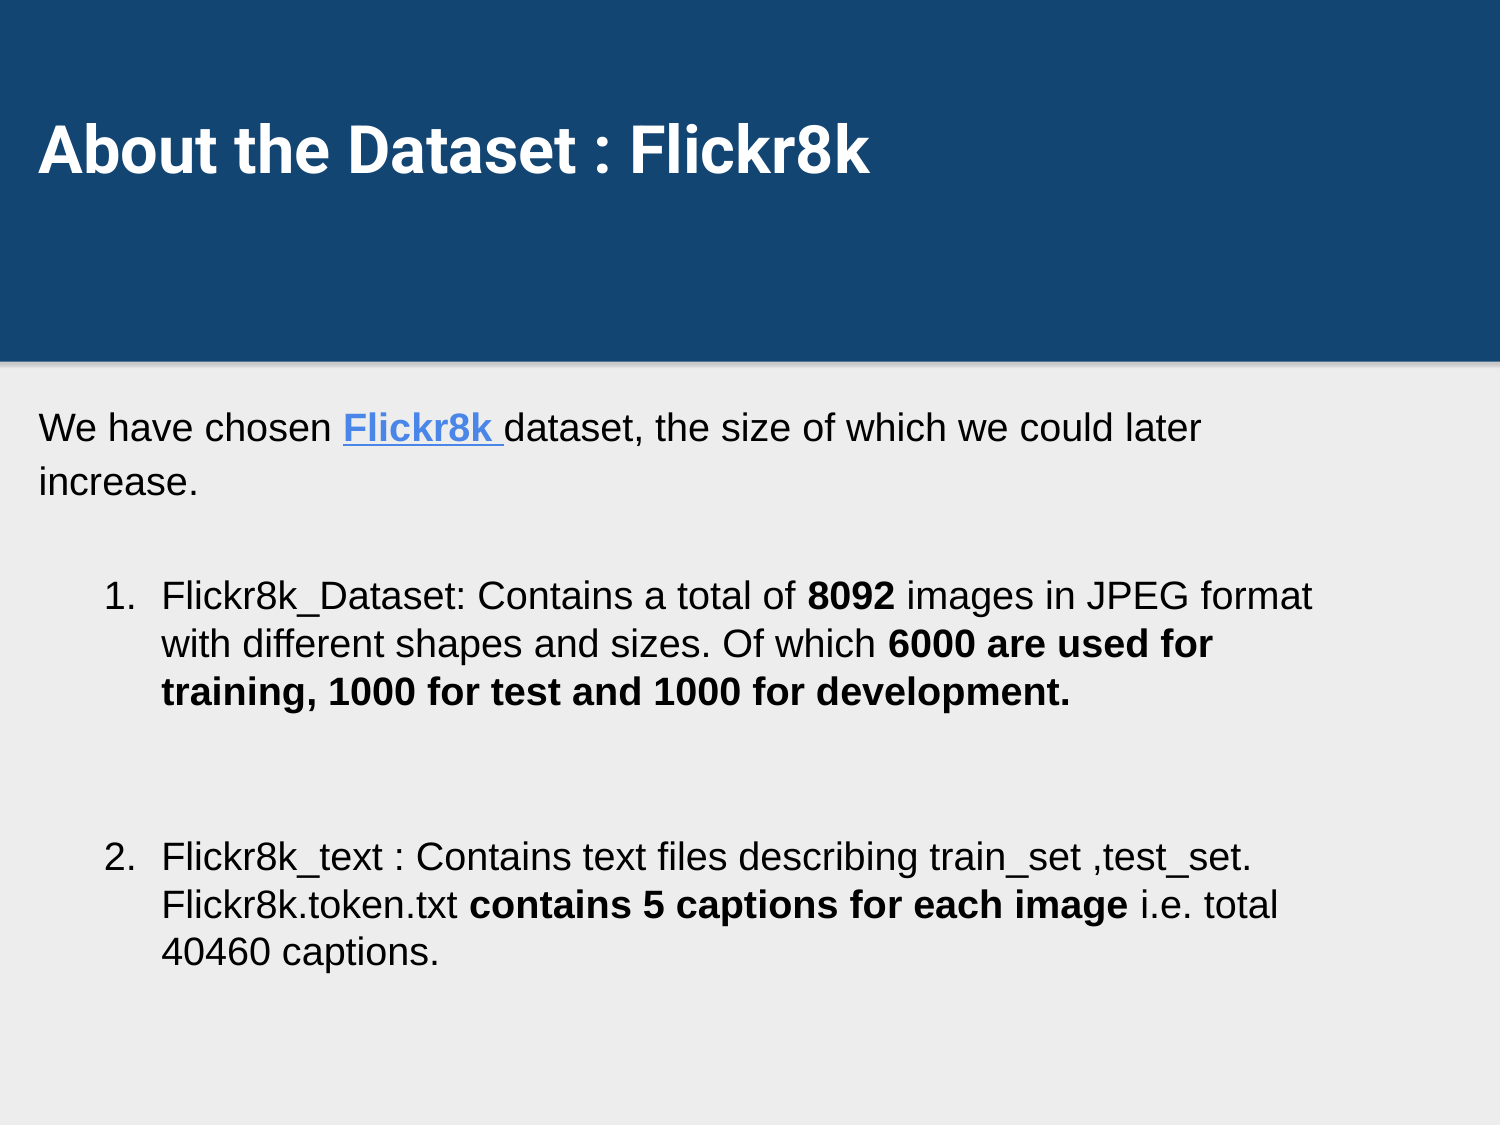

About the Dataset : Flickr8k
We have chosen Flickr8k dataset, the size of which we could later increase.
Flickr8k_Dataset: Contains a total of 8092 images in JPEG format with different shapes and sizes. Of which 6000 are used for training, 1000 for test and 1000 for development.

Flickr8k_text : Contains text files describing train_set ,test_set. Flickr8k.token.txt contains 5 captions for each image i.e. total 40460 captions.